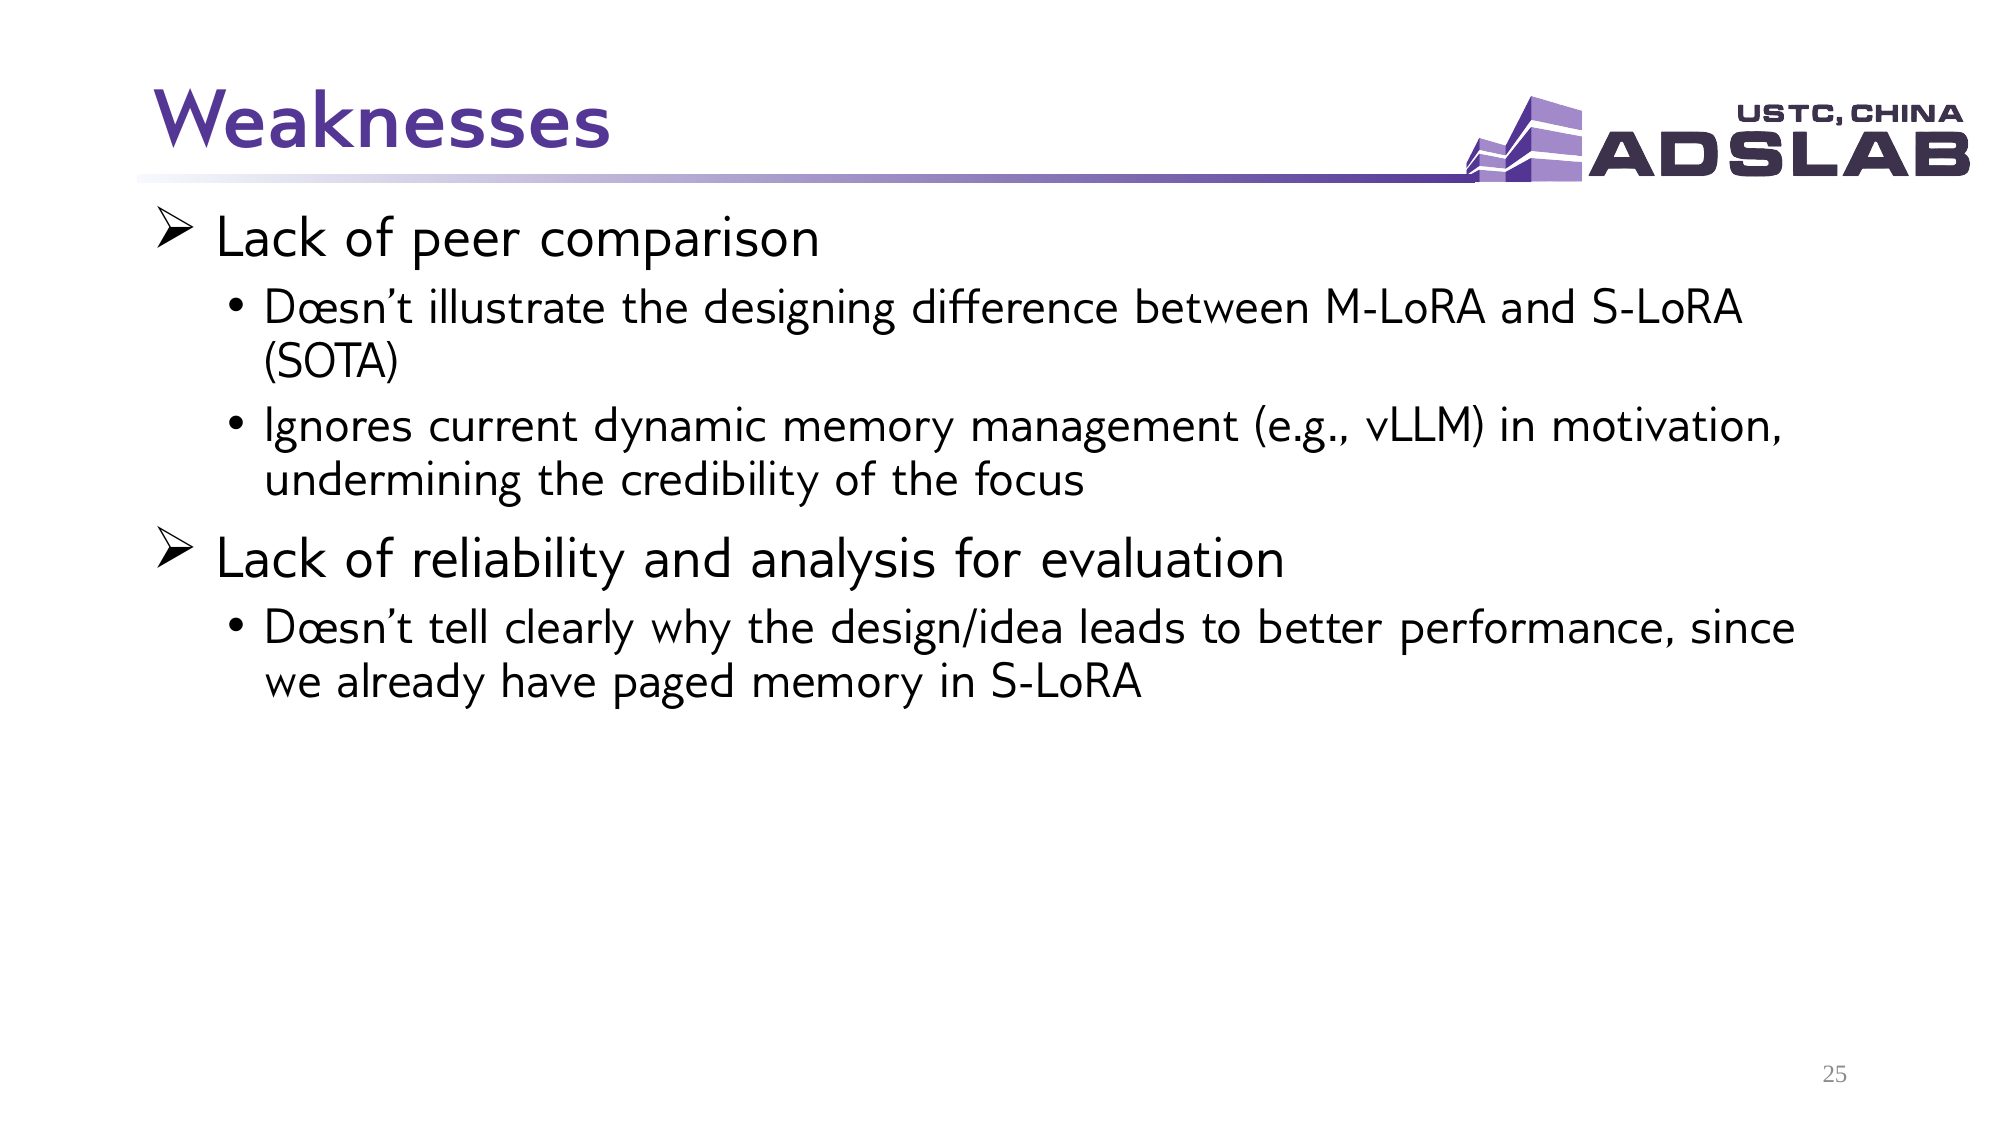

# Weaknesses
 Lack of peer comparison
Doesn’t illustrate the designing difference between M-LoRA and S-LoRA (SOTA)
Ignores current dynamic memory management (e.g., vLLM) in motivation, undermining the credibility of the focus
 Lack of reliability and analysis for evaluation
Doesn’t tell clearly why the design/idea leads to better performance, since we already have paged memory in S-LoRA